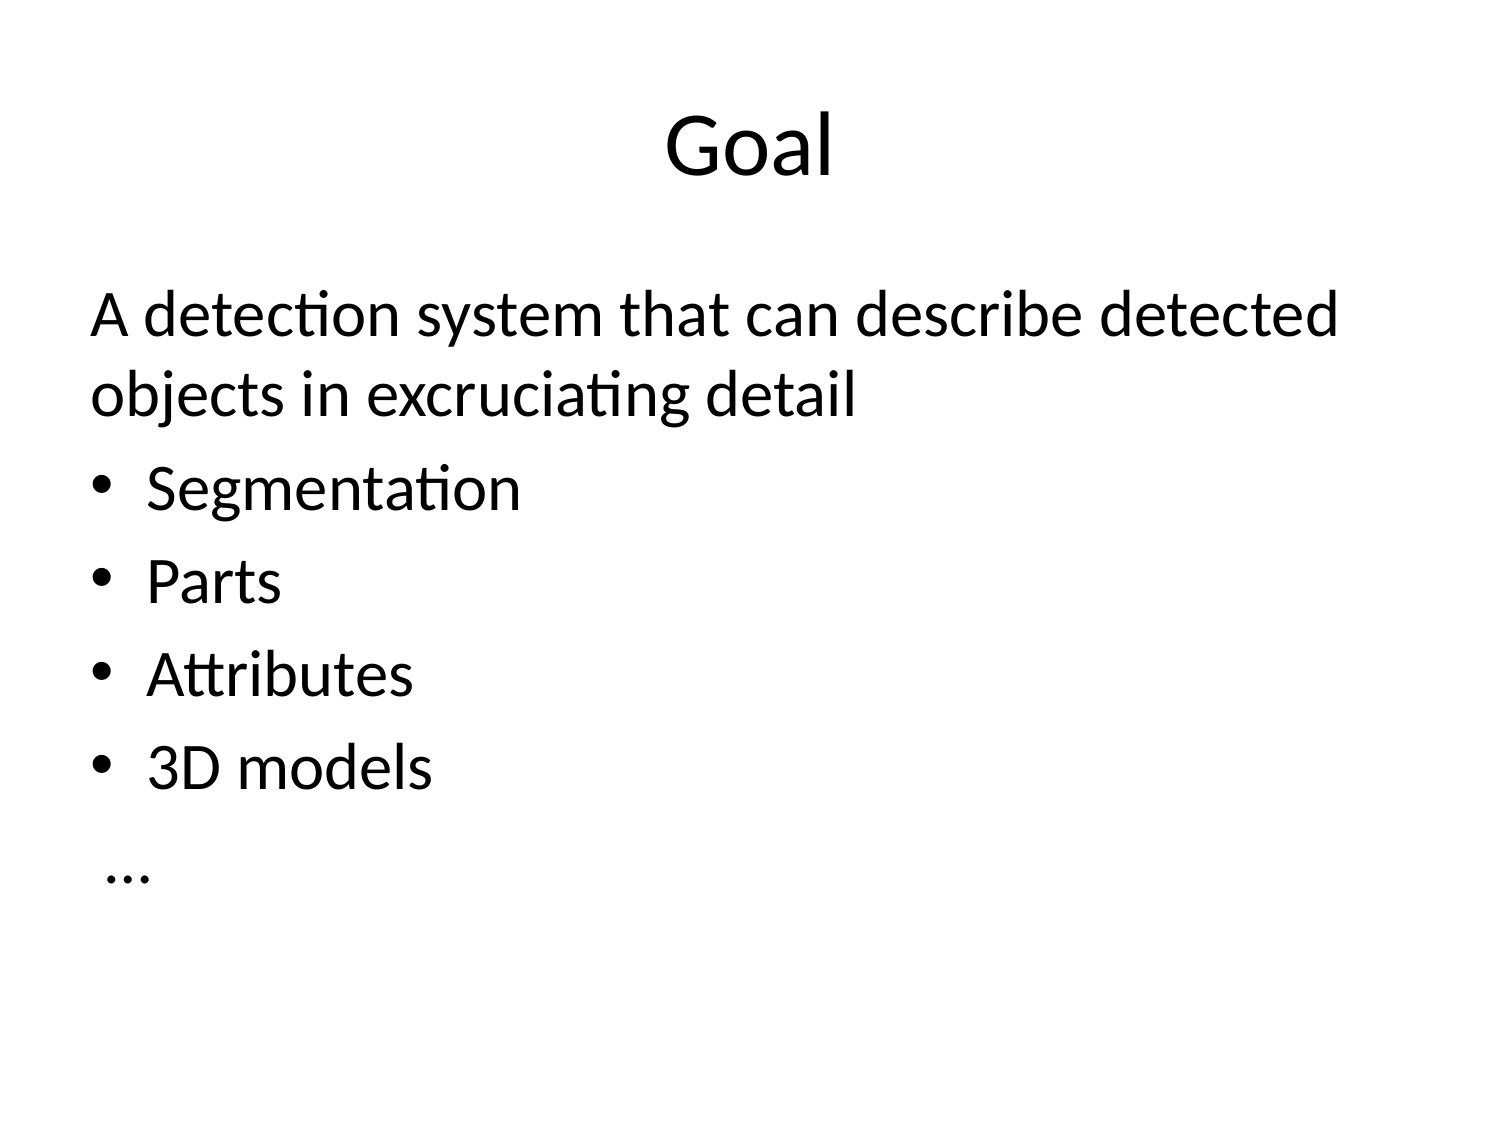

# Goal
A detection system that can describe detected objects in excruciating detail
Segmentation
Parts
Attributes
3D models
 …